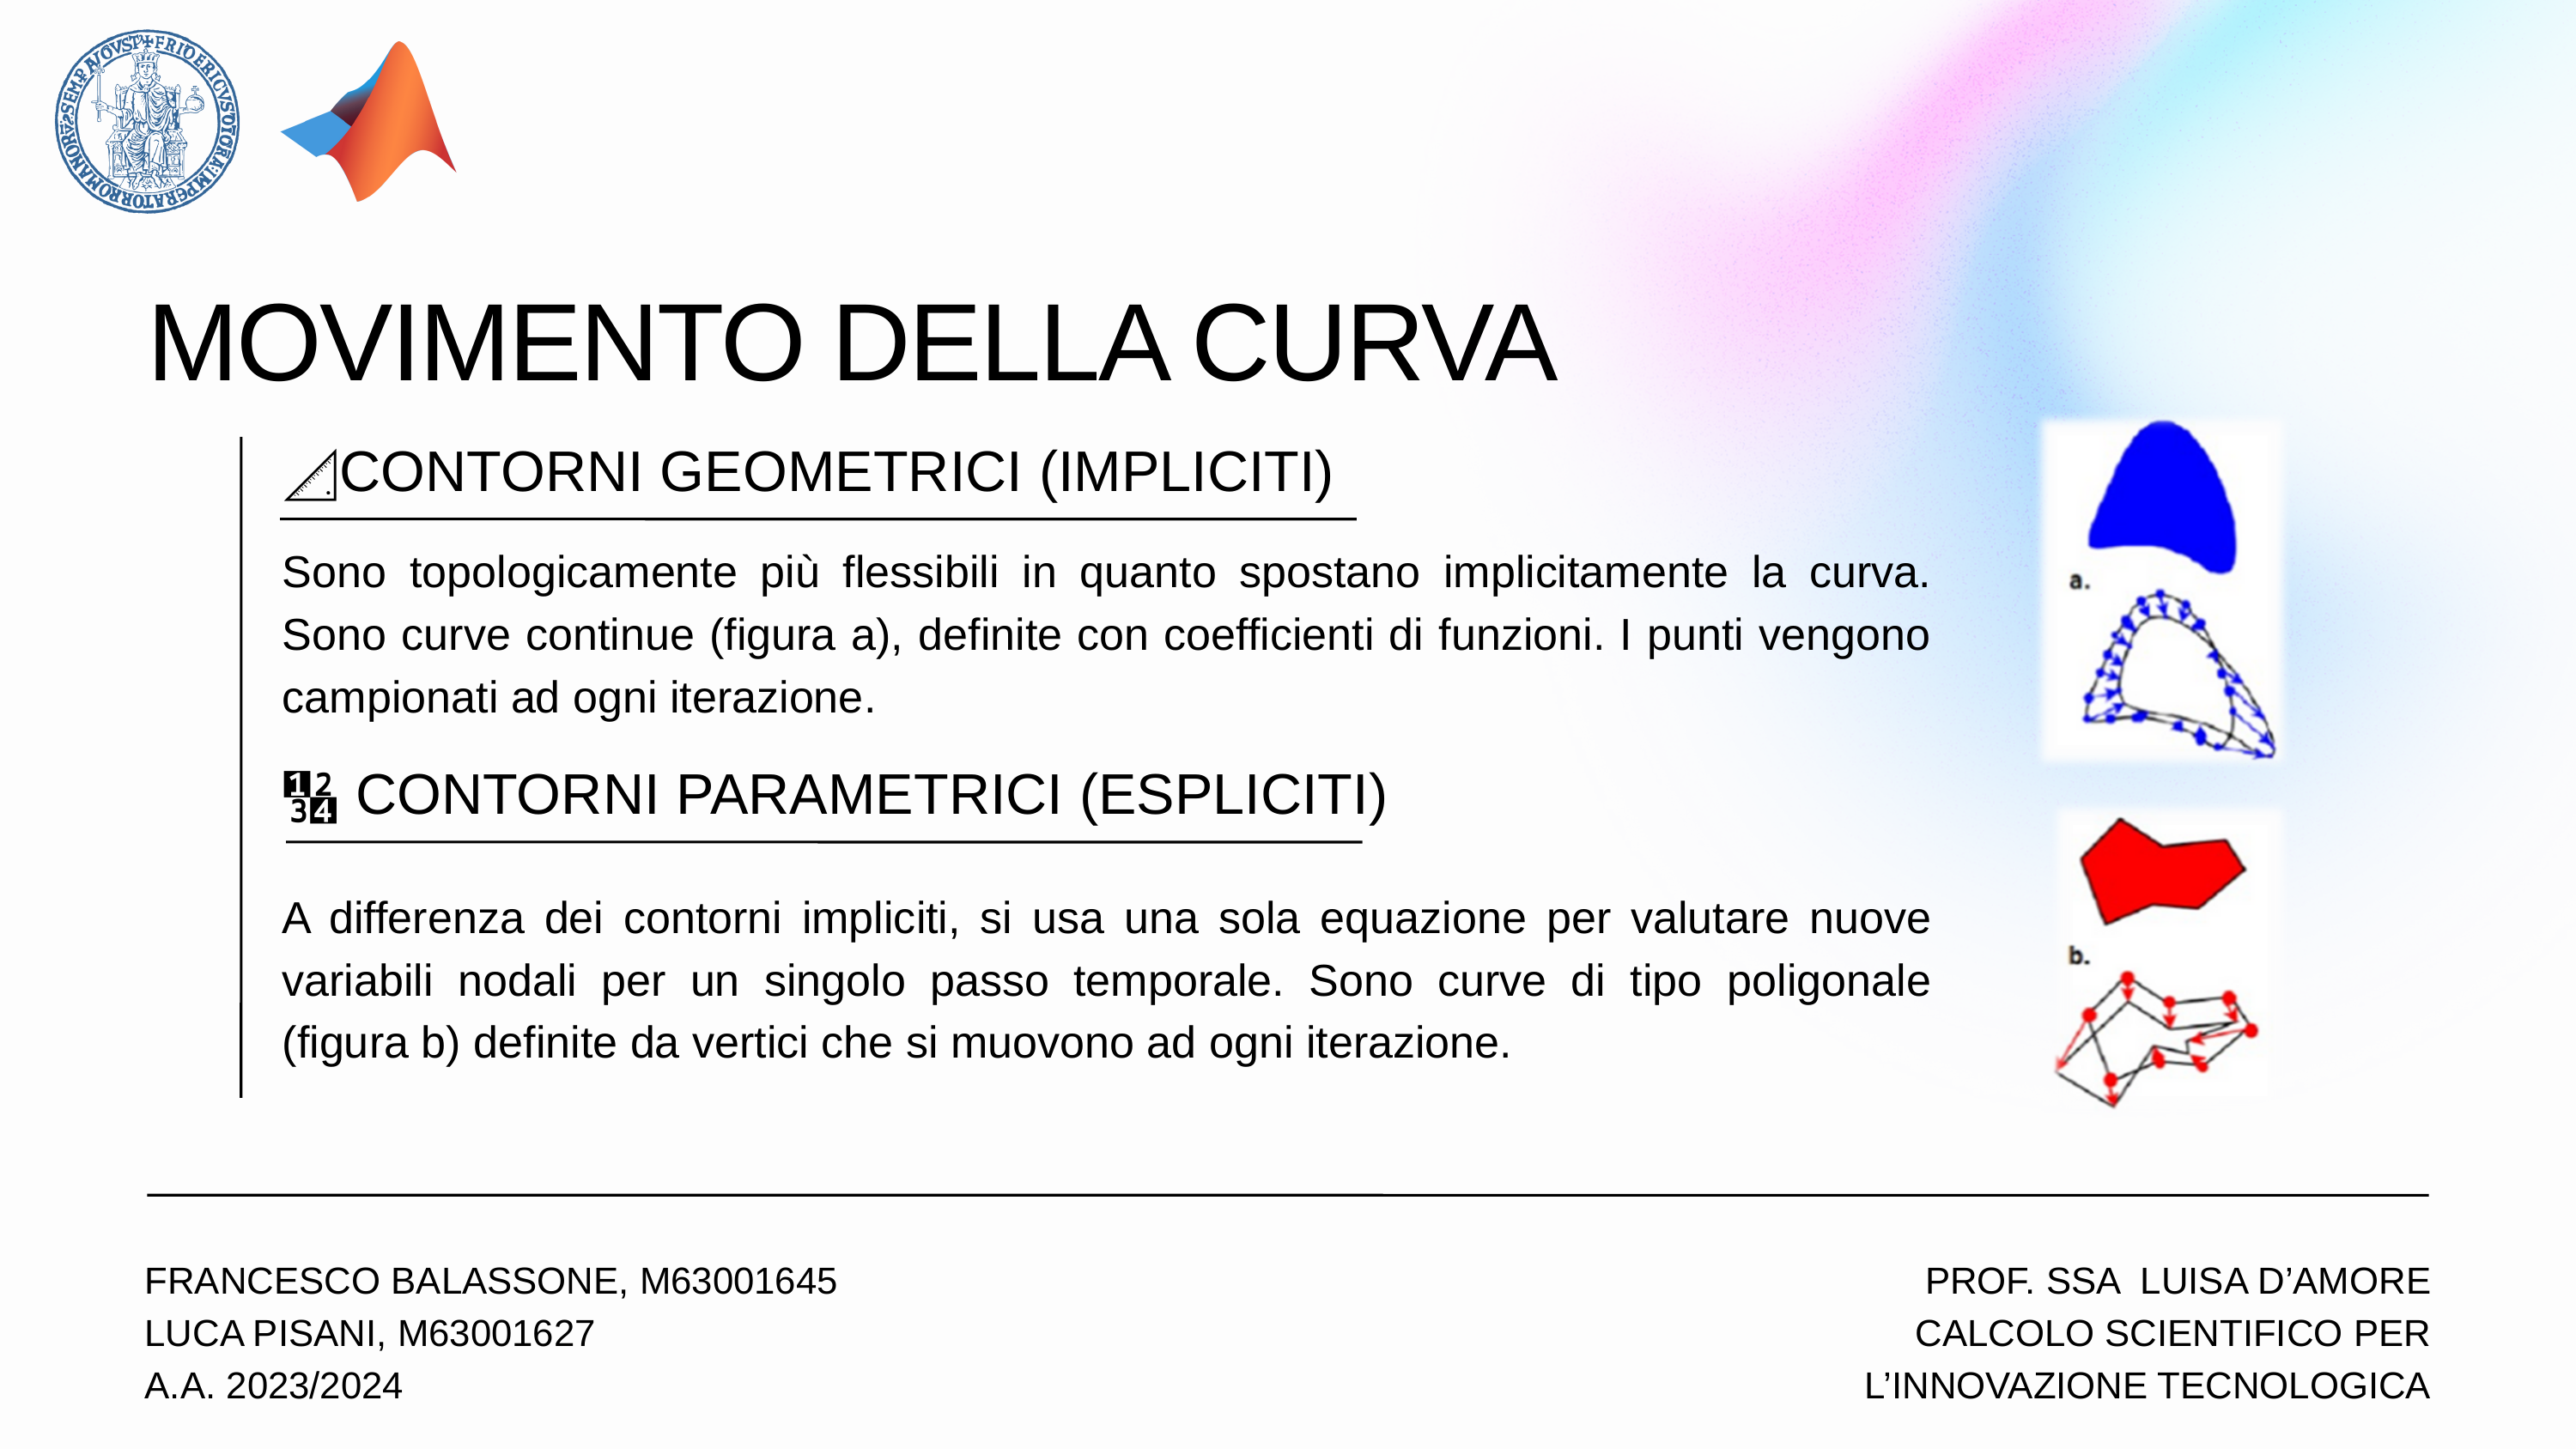

MOVIMENTO DELLA CURVA

📐CONTORNI GEOMETRICI (IMPLICITI)

Sono topologicamente più flessibili in quanto spostano implicitamente la curva. Sono curve continue (figura a), definite con coefficienti di funzioni. I punti vengono campionati ad ogni iterazione.

🔢 CONTORNI PARAMETRICI (ESPLICITI)

A differenza dei contorni impliciti, si usa una sola equazione per valutare nuove variabili nodali per un singolo passo temporale. Sono curve di tipo poligonale (figura b) definite da vertici che si muovono ad ogni iterazione.

FRANCESCO BALASSONE, M63001645
LUCA PISANI, M63001627
A.A. 2023/2024
PROF. SSA  LUISA D’AMORE
CALCOLO SCIENTIFICO PER L’INNOVAZIONE TECNOLOGICA